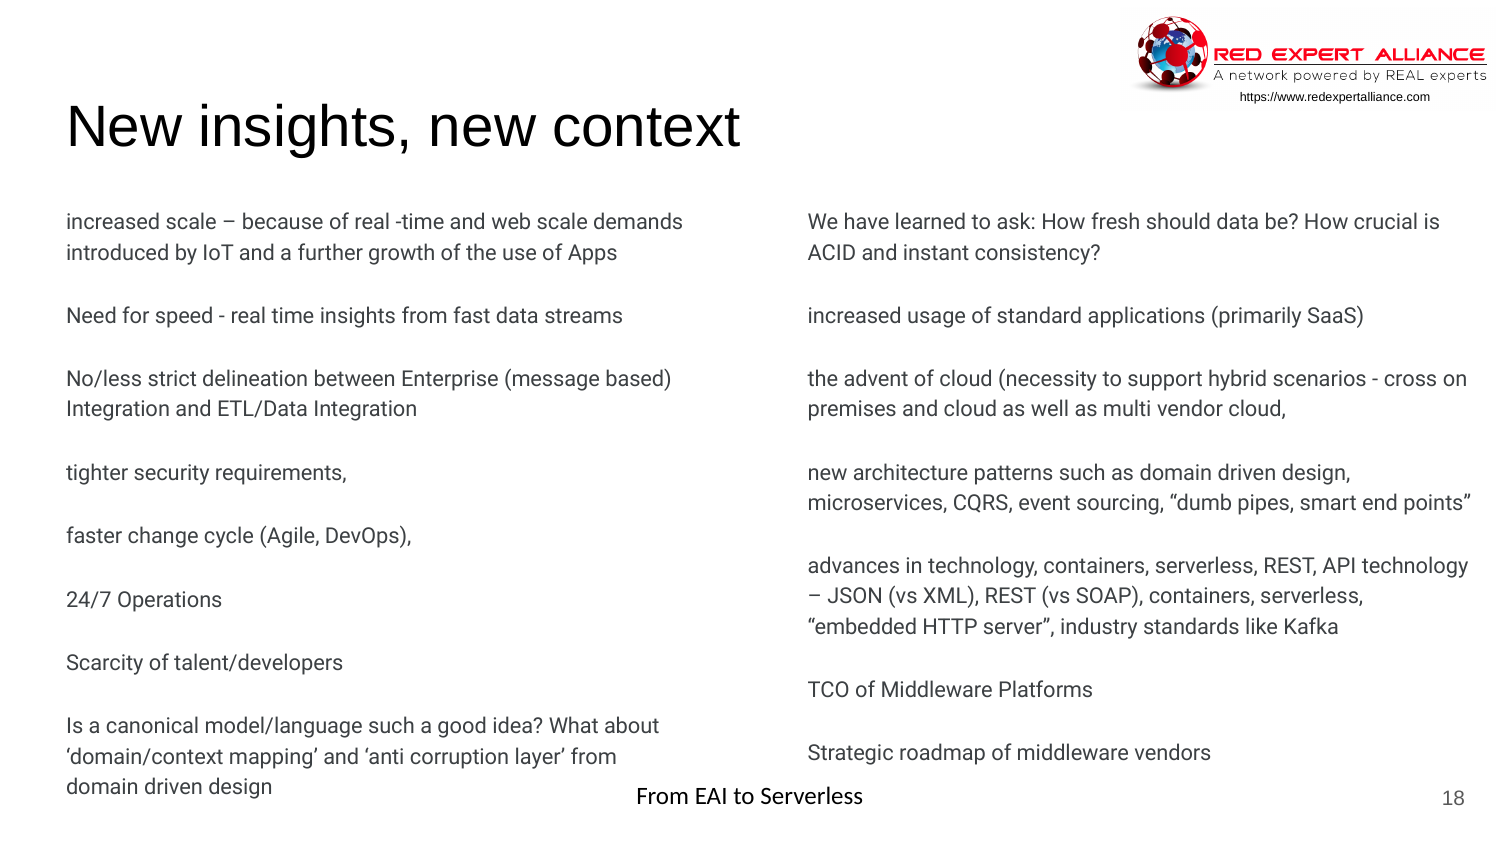

# New insights, new context
increased scale – because of real -time and web scale demands introduced by IoT and a further growth of the use of Apps
Need for speed - real time insights from fast data streams
No/less strict delineation between Enterprise (message based) Integration and ETL/Data Integration
tighter security requirements,
faster change cycle (Agile, DevOps),
24/7 Operations
Scarcity of talent/developers
Is a canonical model/language such a good idea? What about ‘domain/context mapping’ and ‘anti corruption layer’ from domain driven design

We have learned to ask: How fresh should data be? How crucial is ACID and instant consistency?
increased usage of standard applications (primarily SaaS)
the advent of cloud (necessity to support hybrid scenarios - cross on premises and cloud as well as multi vendor cloud,
new architecture patterns such as domain driven design, microservices, CQRS, event sourcing, “dumb pipes, smart end points”
advances in technology, containers, serverless, REST, API technology – JSON (vs XML), REST (vs SOAP), containers, serverless, “embedded HTTP server”, industry standards like Kafka
TCO of Middleware Platforms
Strategic roadmap of middleware vendors
18